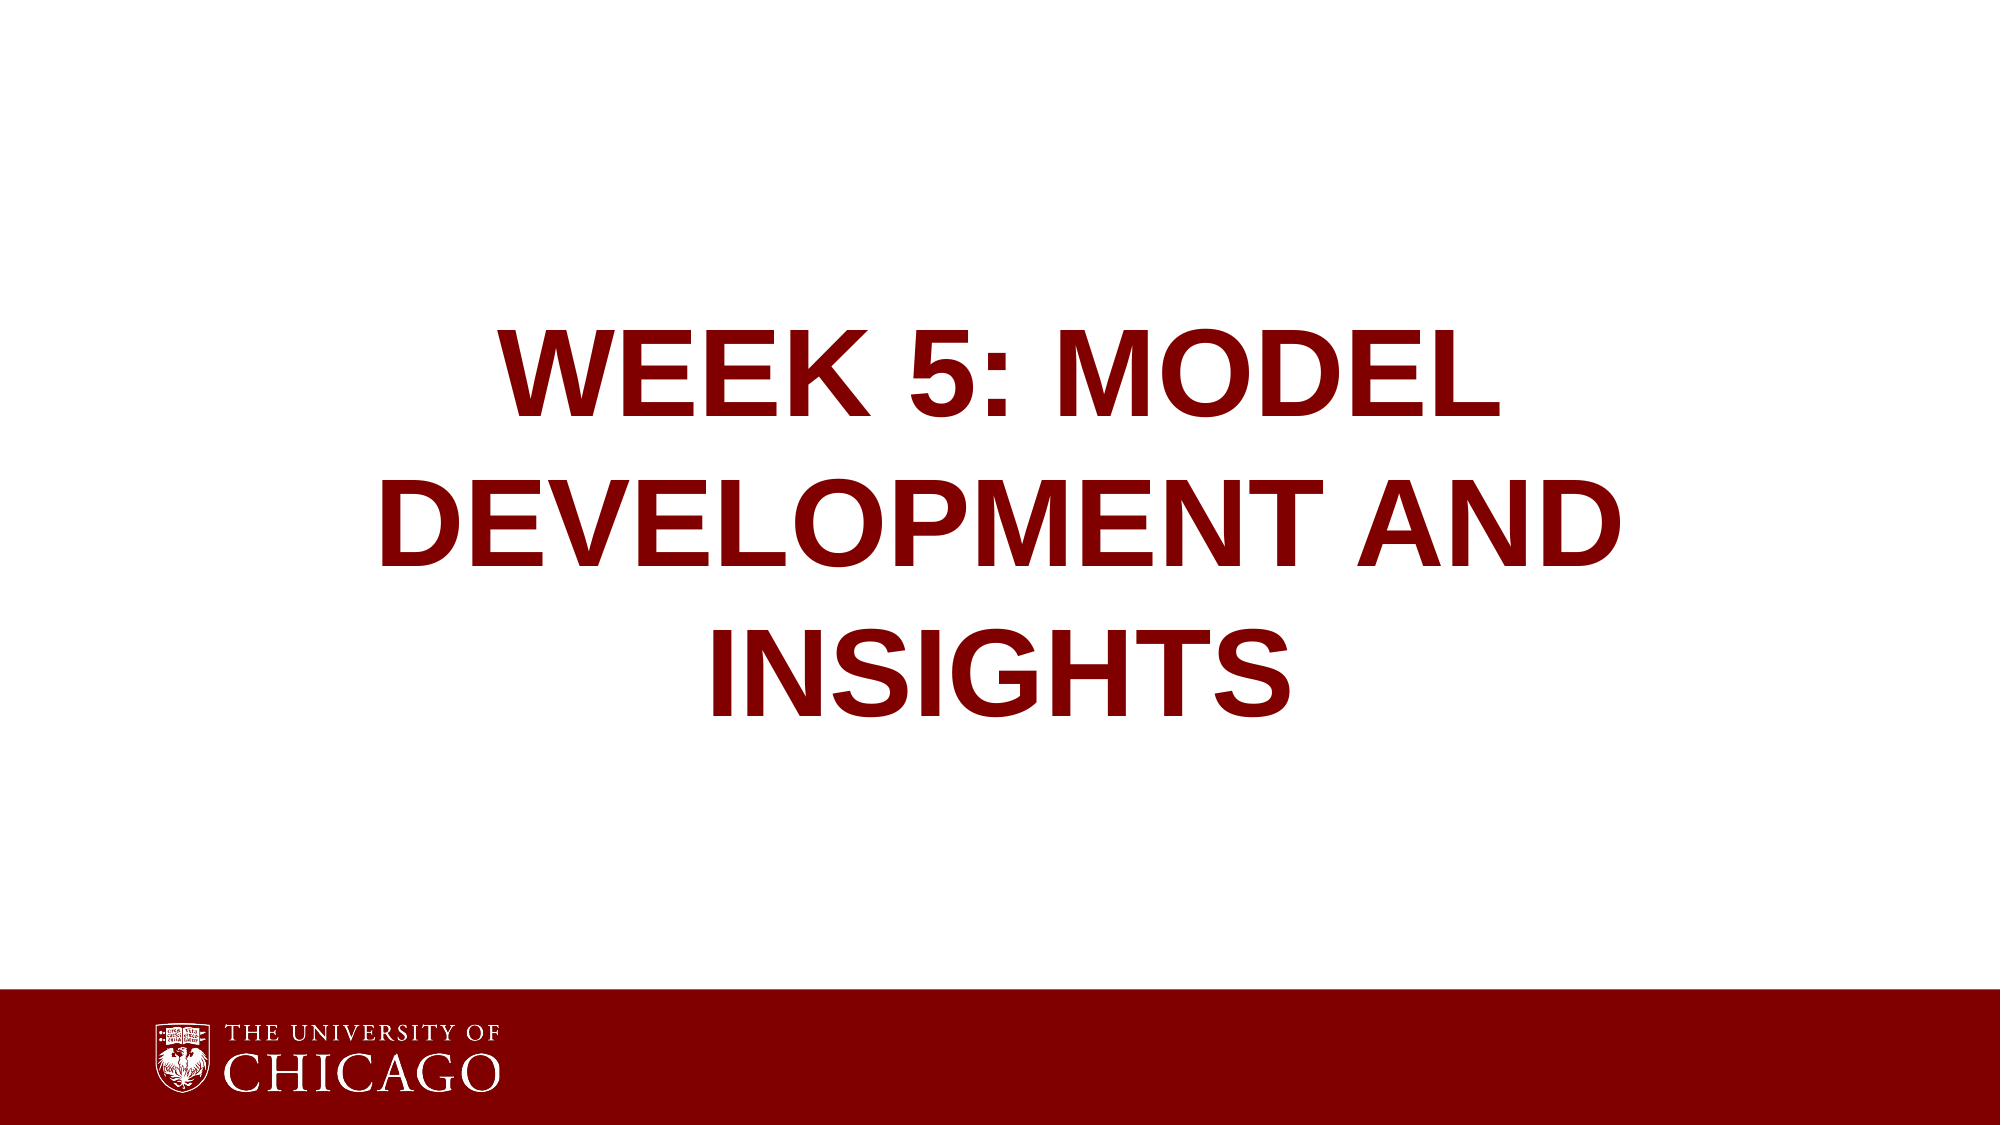

# Week 5: Model Development and Insights